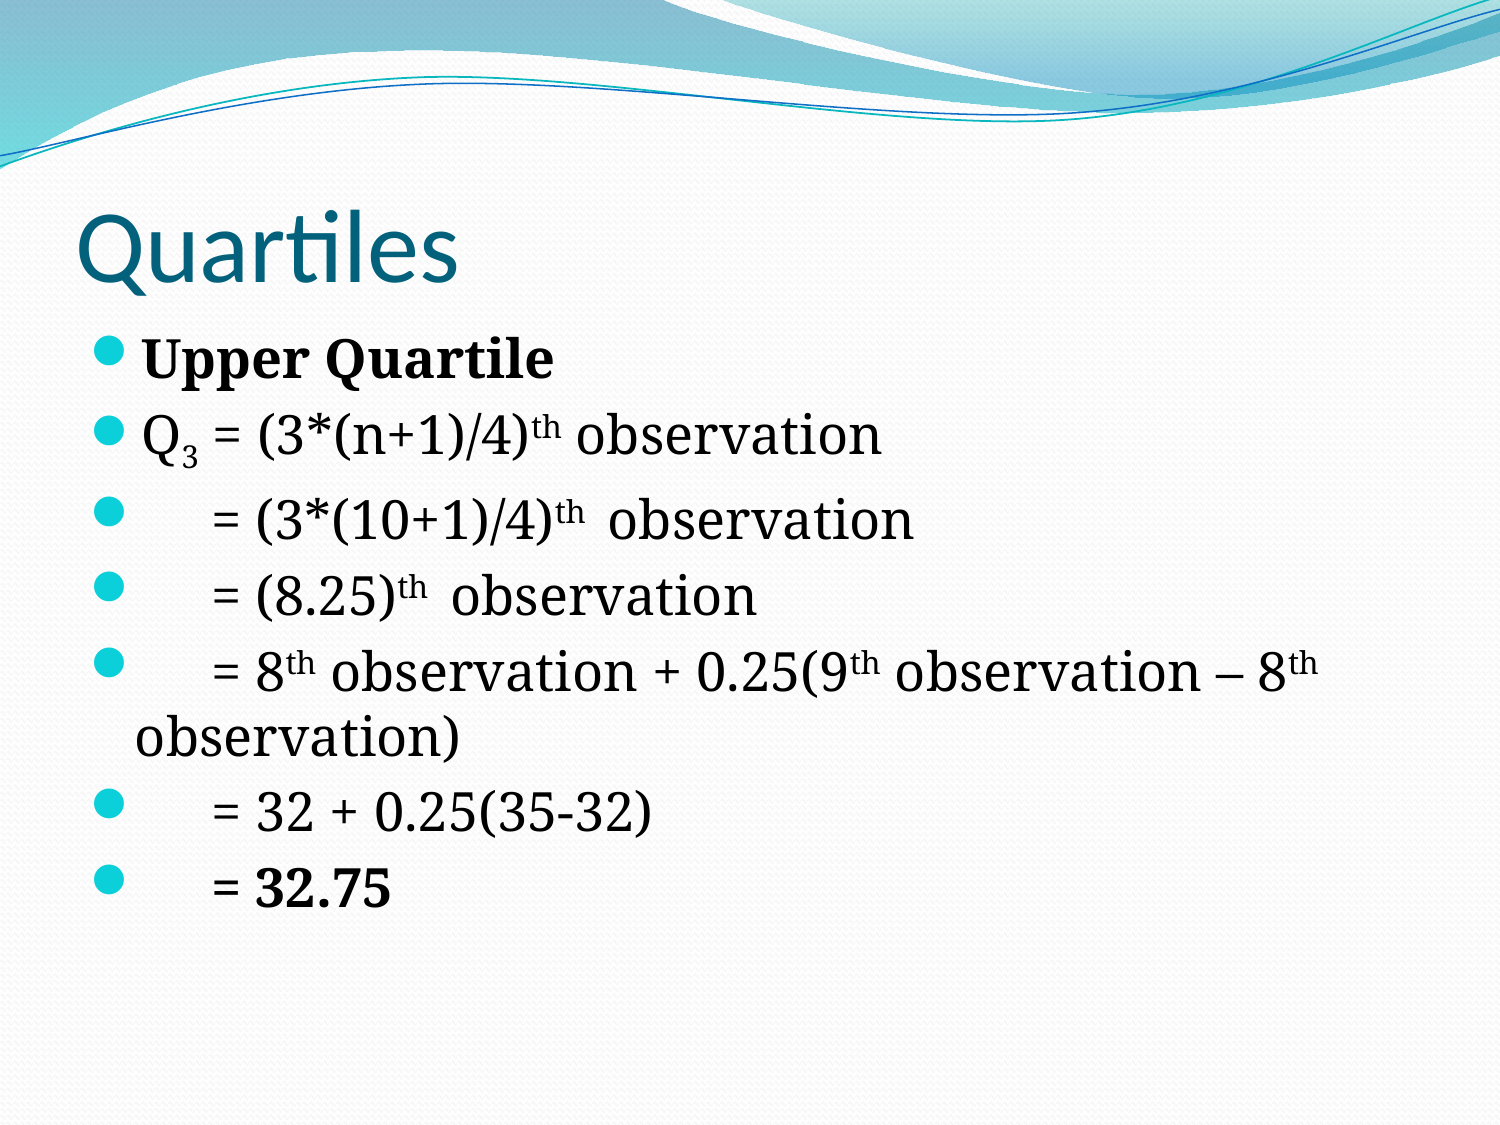

# Quartiles
Upper Quartile
Q3 = (3*(n+1)/4)th observation
     = (3*(10+1)/4)th  observation
     = (8.25)th  observation
     = 8th observation + 0.25(9th observation – 8th observation)
     = 32 + 0.25(35-32)
     = 32.75